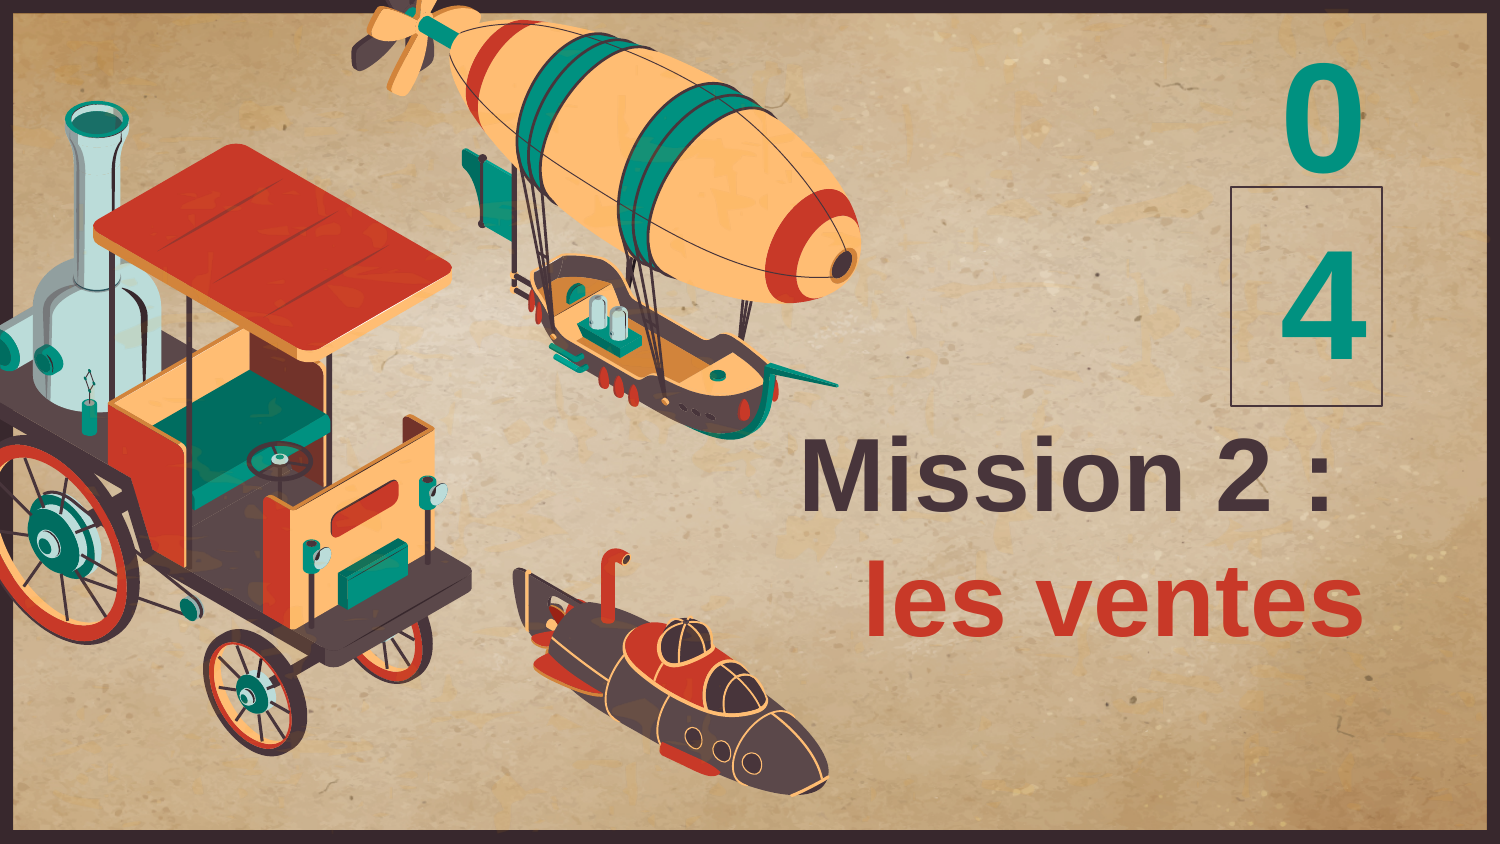

# 04
Mission 2 :
les ventes